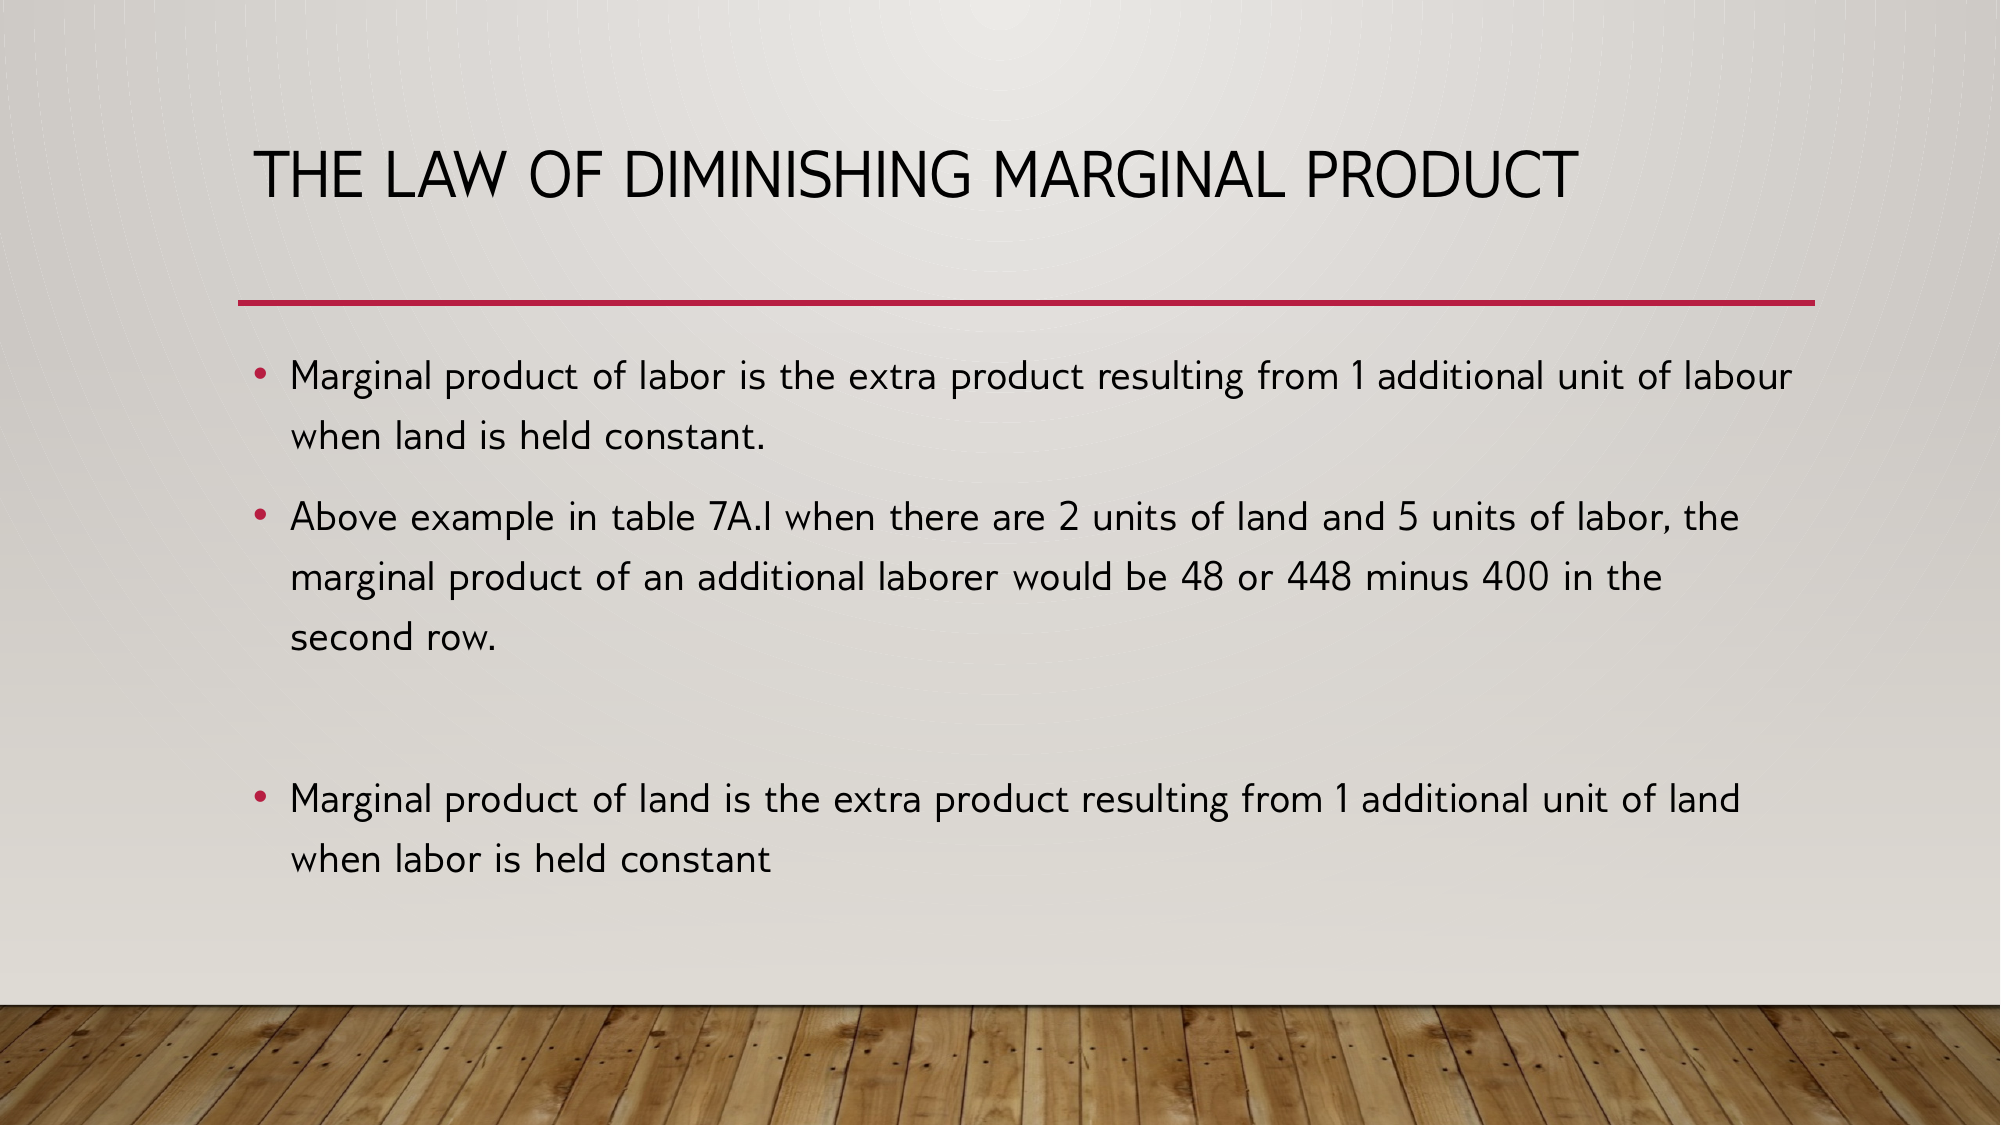

# The law of diminishing marginal product
Marginal product of labor is the extra product resulting from 1 additional unit of labour when land is held constant.
Above example in table 7A.I when there are 2 units of land and 5 units of labor, the marginal product of an additional laborer would be 48 or 448 minus 400 in the second row.

Marginal product of land is the extra product resulting from 1 additional unit of land when labor is held constant